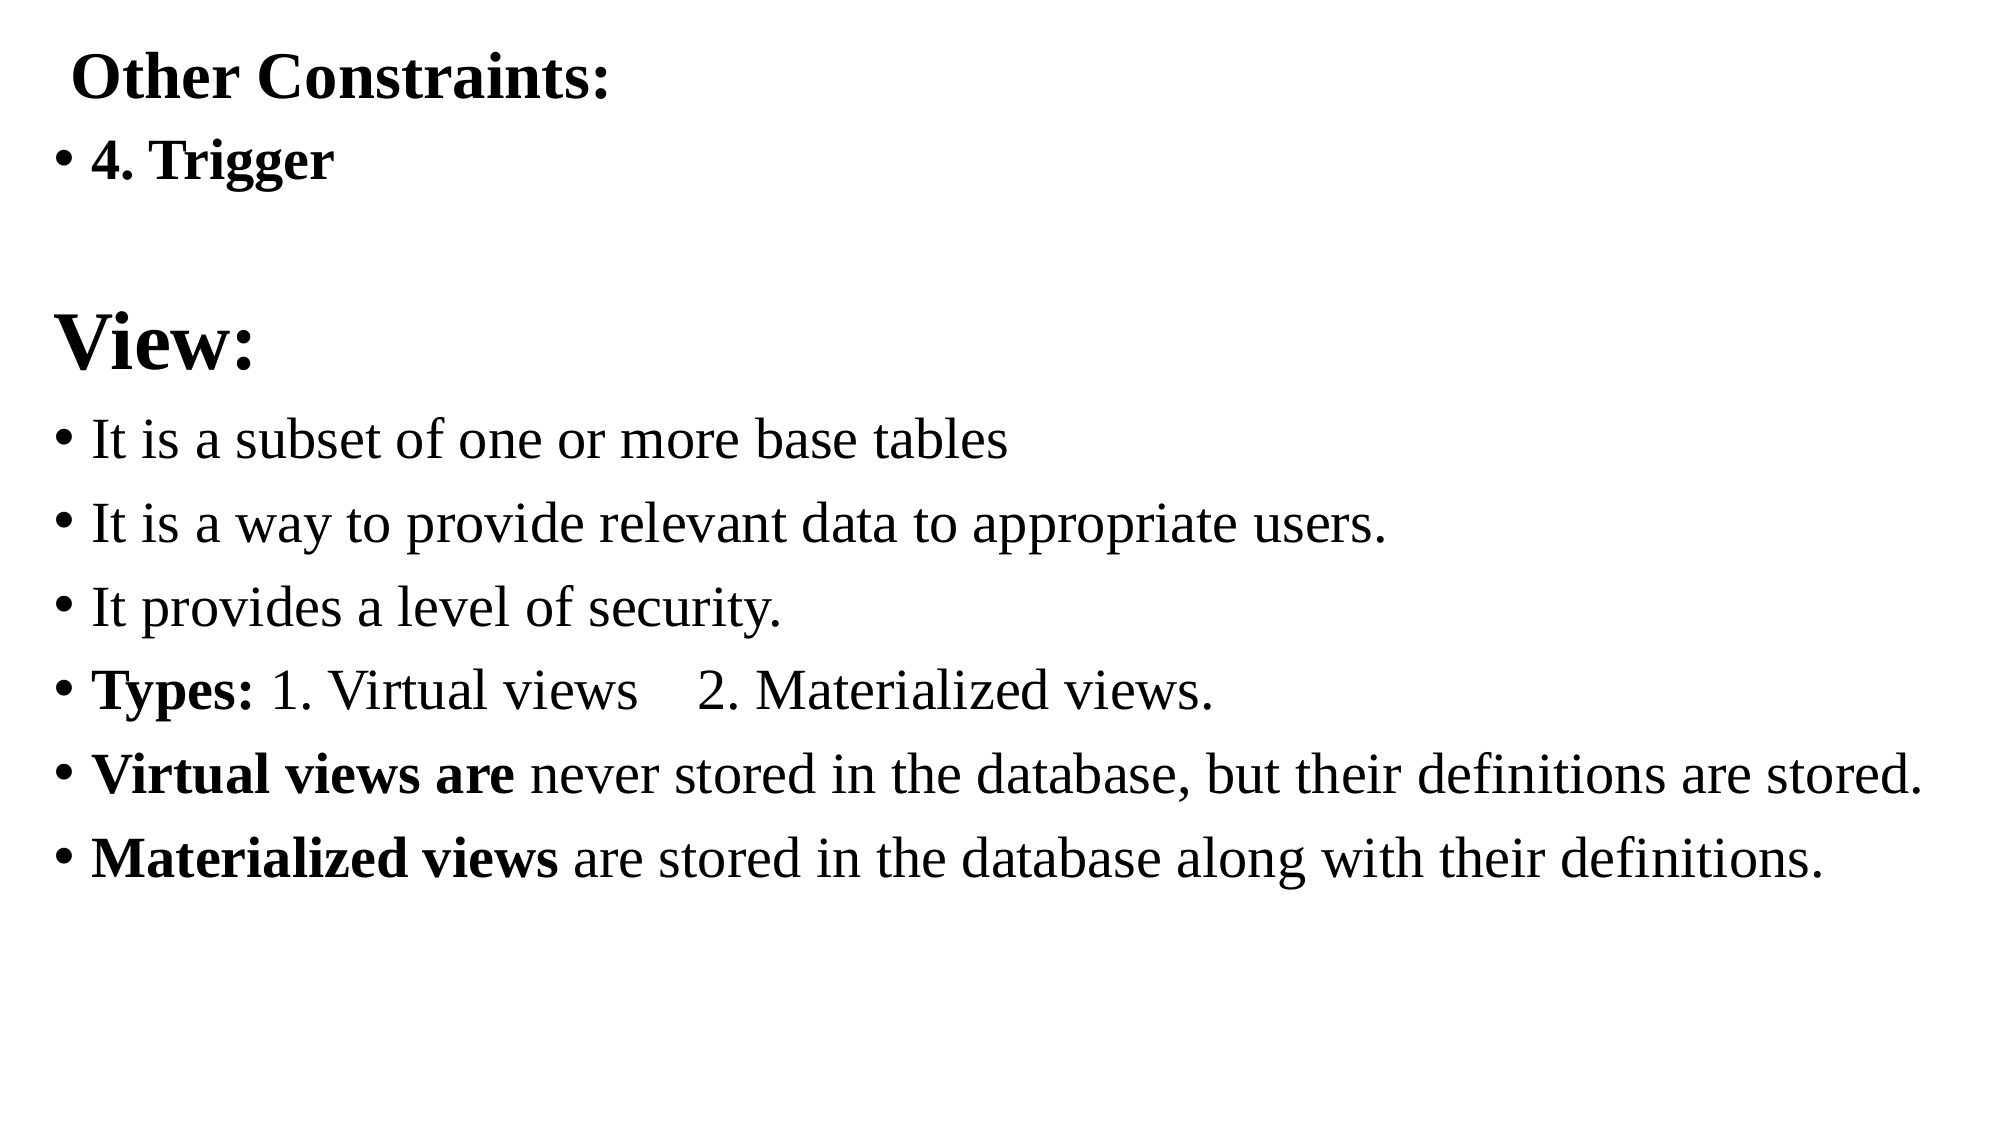

Other Constraints:
4. Trigger

View:
It is a subset of one or more base tables
It is a way to provide relevant data to appropriate users.
It provides a level of security.
Types: 1. Virtual views    2. Materialized views.
Virtual views are never stored in the database, but their definitions are stored.
Materialized views are stored in the database along with their definitions.